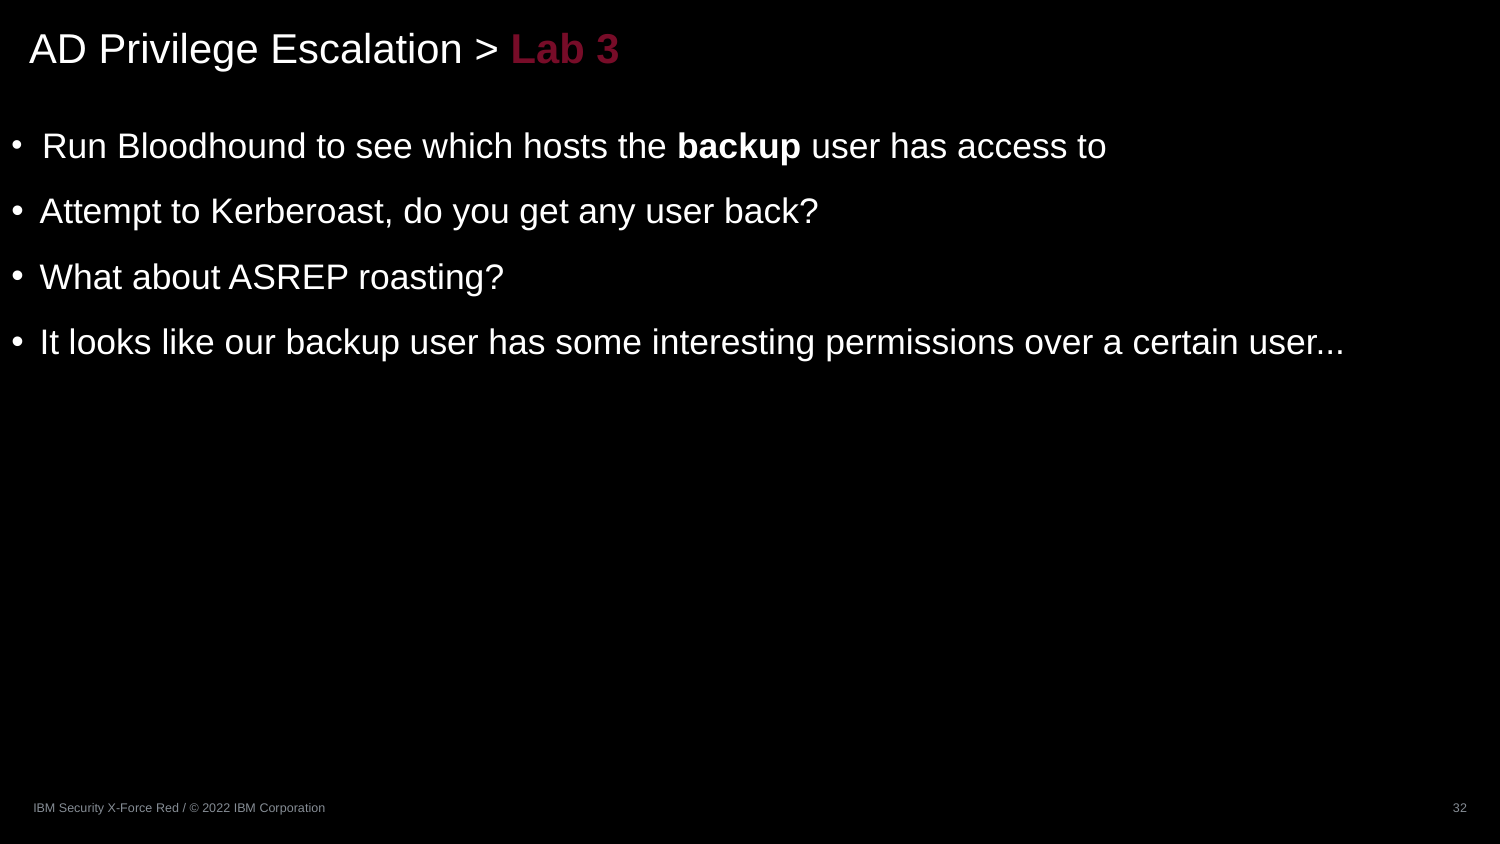

# AD Privilege Escalation > Lab 3
  Run Bloodhound to see which hosts the backup user has access to
Attempt to Kerberoast, do you get any user back?
What about ASREP roasting?
It looks like our backup user has some interesting permissions over a certain user...

IBM Security X-Force Red / © 2022 IBM Corporation
32